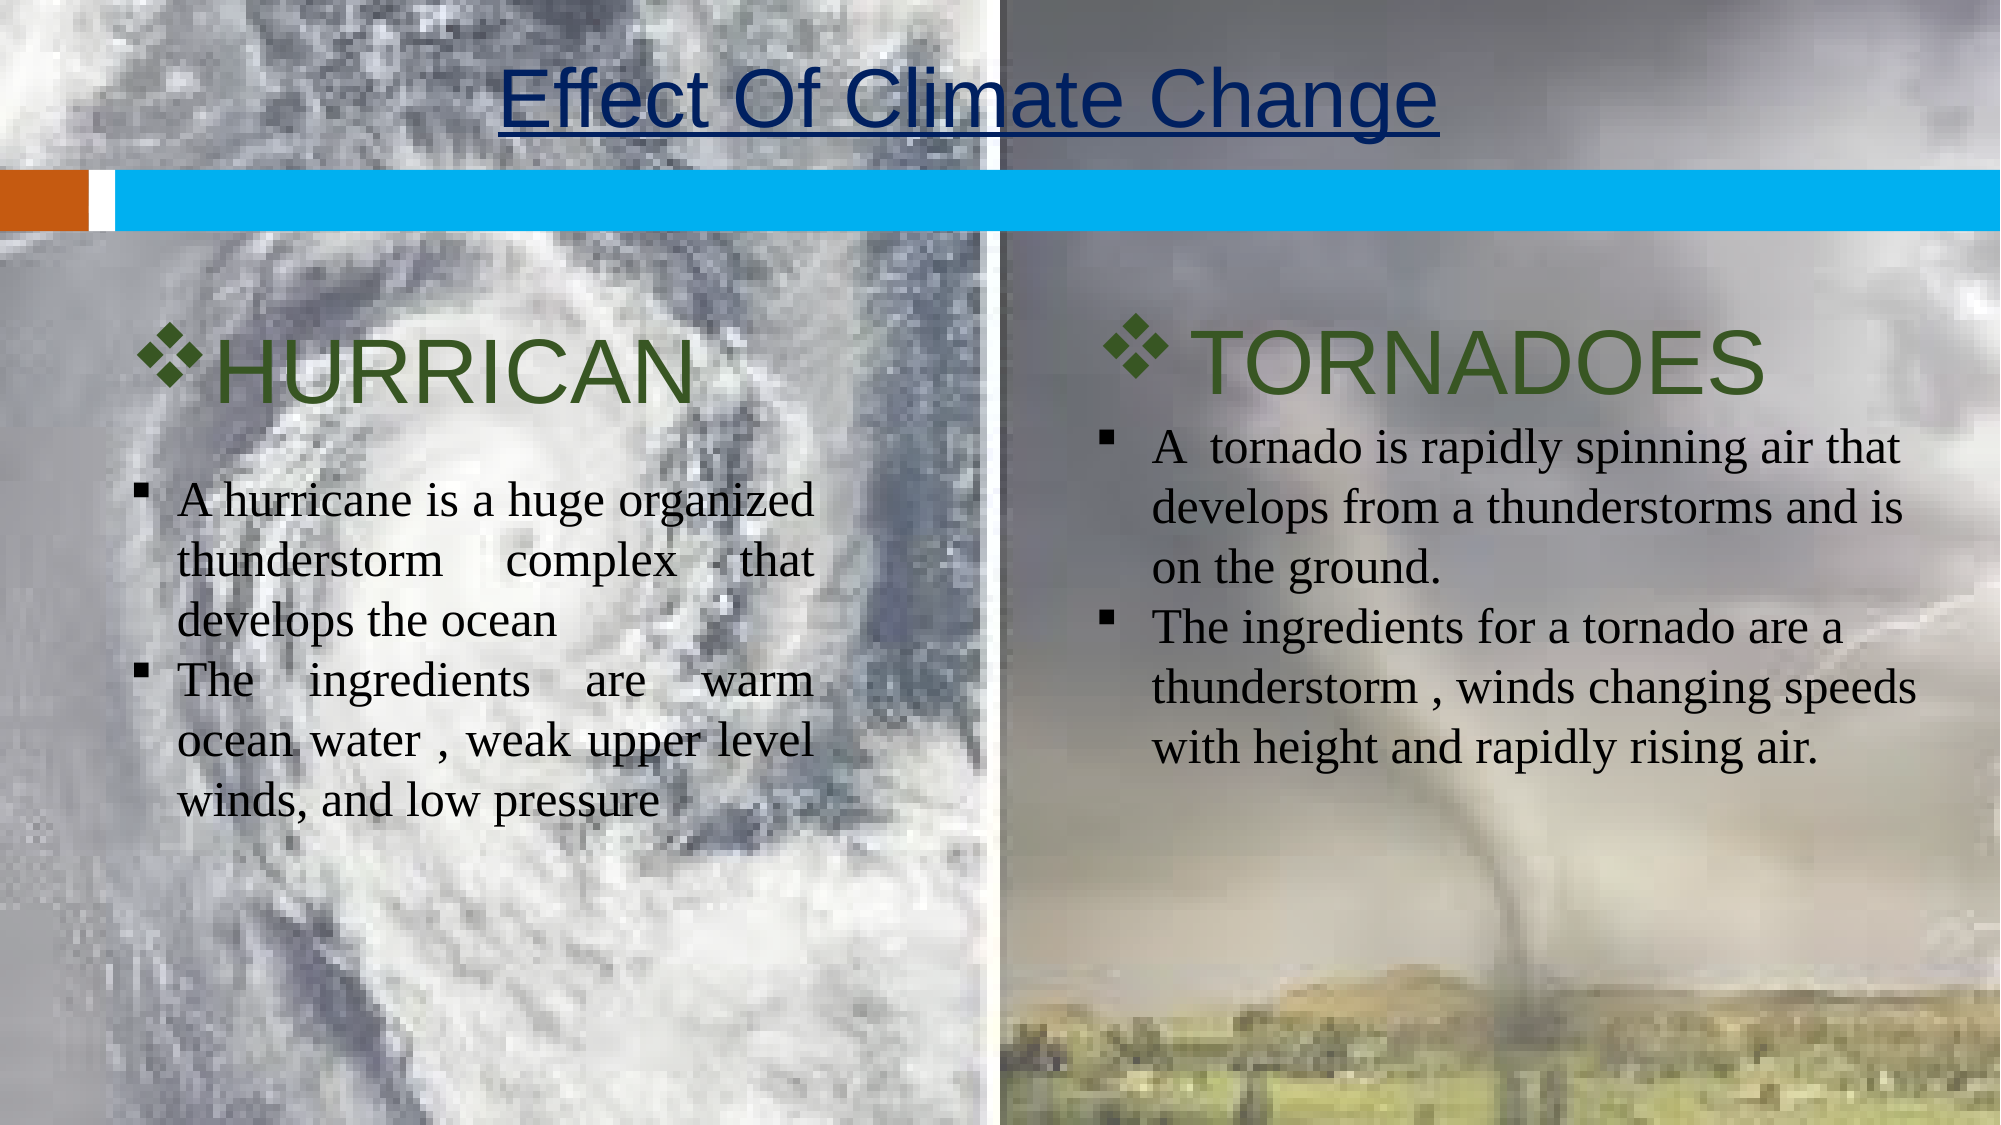

Effect Of Climate Change

TORNADOES
A  tornado is rapidly spinning air that develops from a thunderstorms and is on the ground.
The ingredients for a tornado are a thunderstorm , winds changing speeds with height and rapidly rising air.

HURRICAN

A hurricane is a huge organized thunderstorm complex that develops the ocean
The ingredients are warm ocean water , weak upper level winds, and low pressure